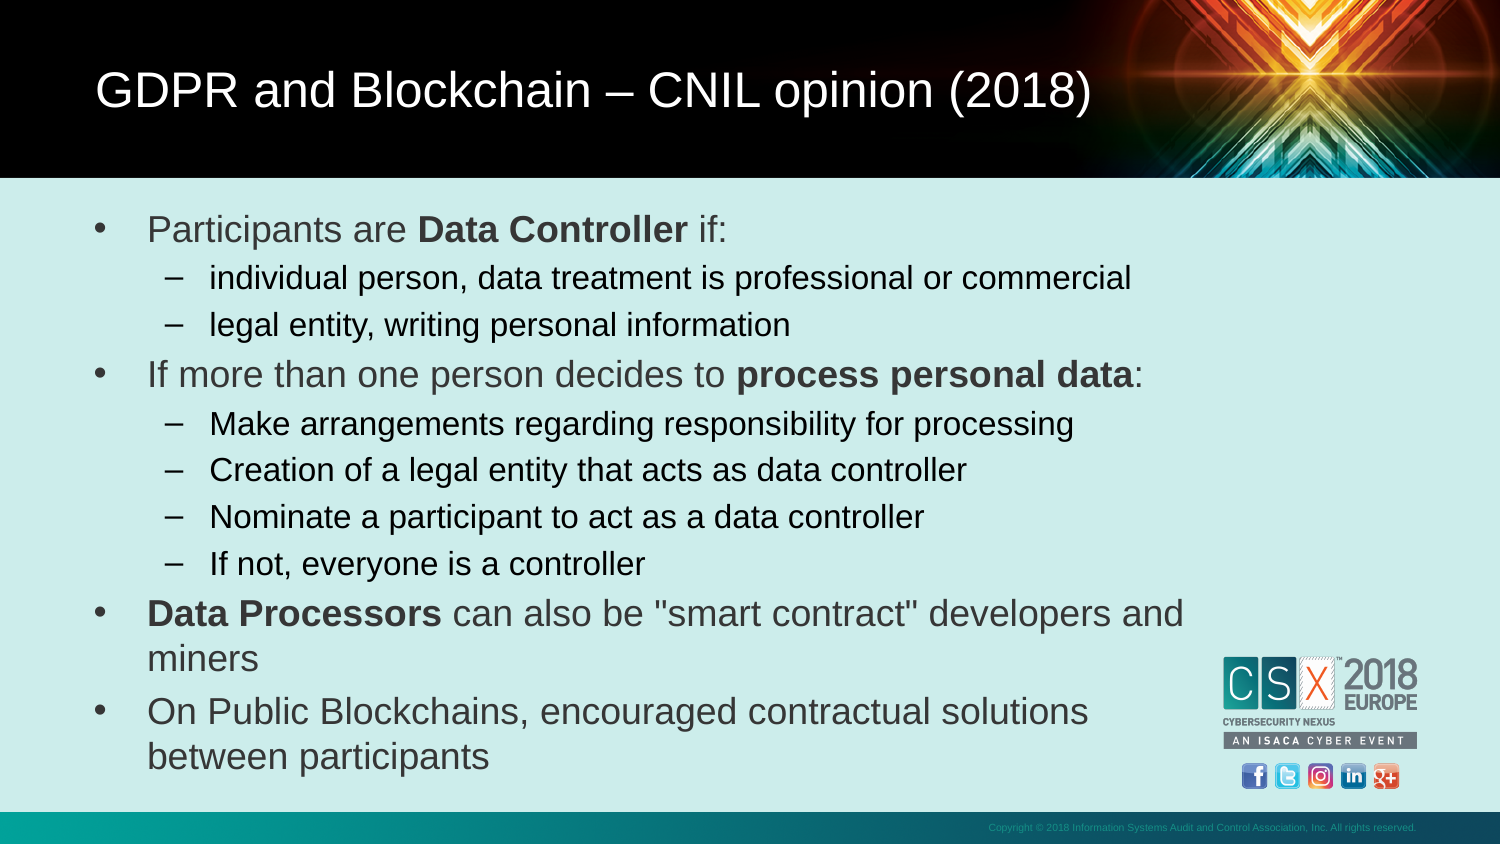

GDPR and Blockchain – CNIL opinion (2018)
Participants are Data Controller if:
individual person, data treatment is professional or commercial
legal entity, writing personal information
If more than one person decides to process personal data:
Make arrangements regarding responsibility for processing
Creation of a legal entity that acts as data controller
Nominate a participant to act as a data controller
If not, everyone is a controller
Data Processors can also be "smart contract" developers and miners
On Public Blockchains, encouraged contractual solutions between participants